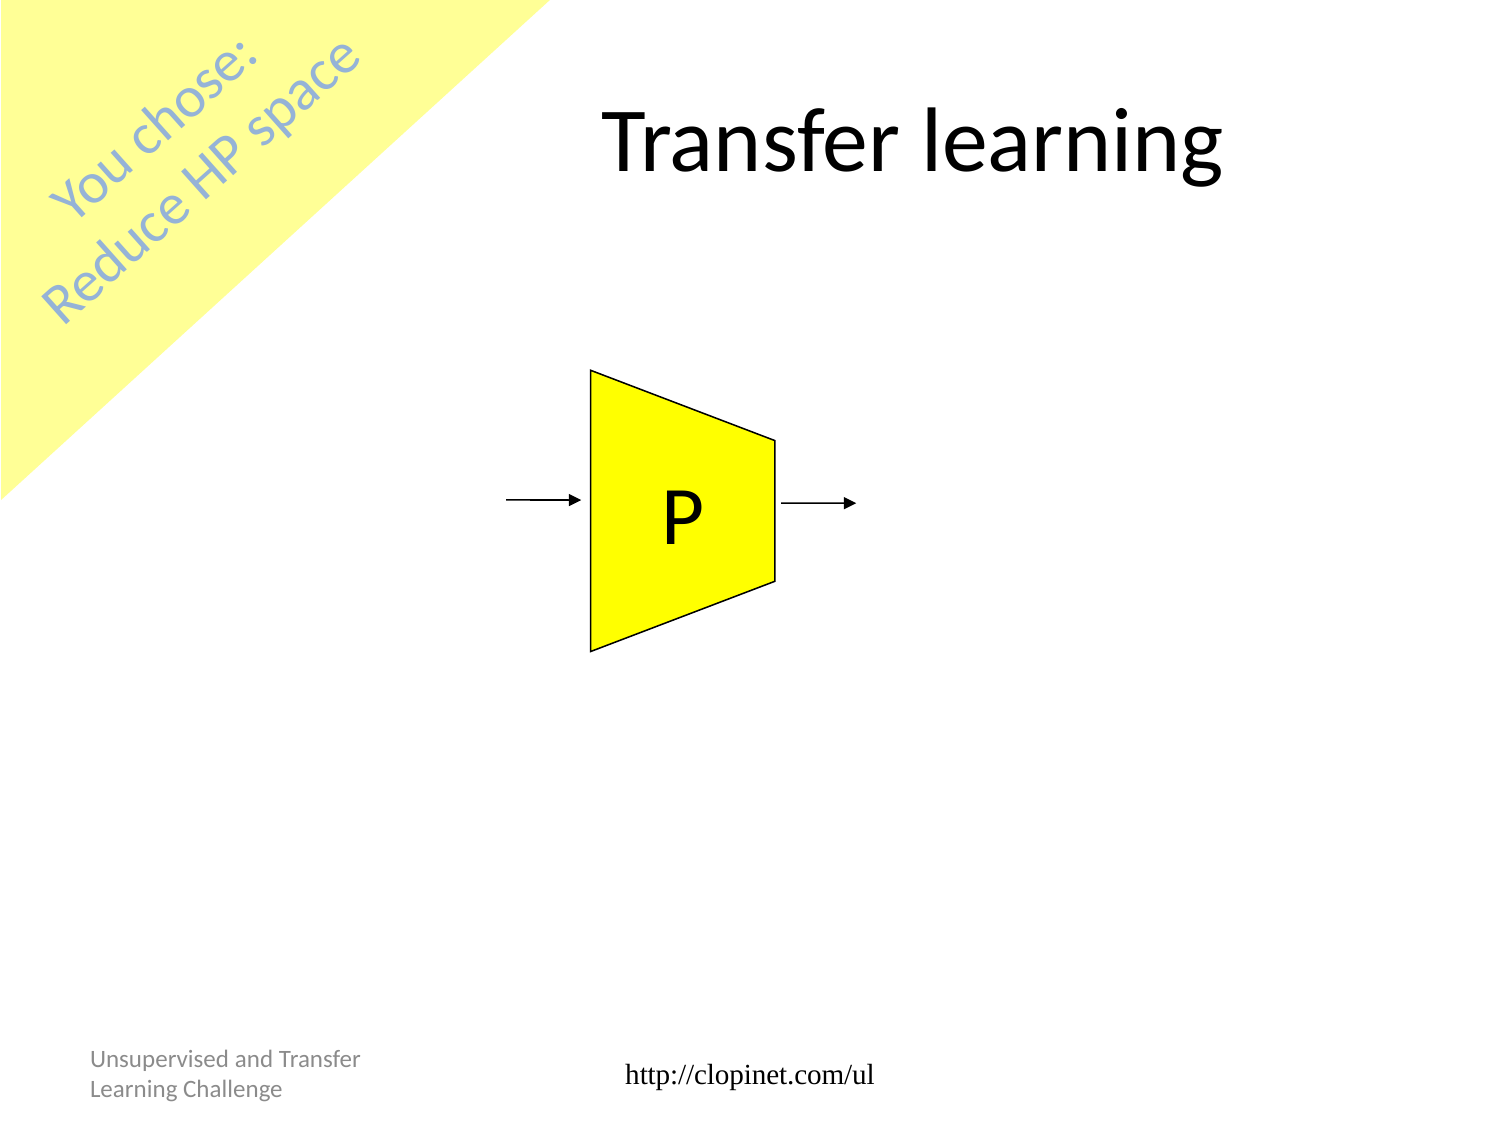

# Transfer learning
You chose: Reduce HP space
P

Unsupervised and Transfer Learning Challenge
http://clopinet.com/ul